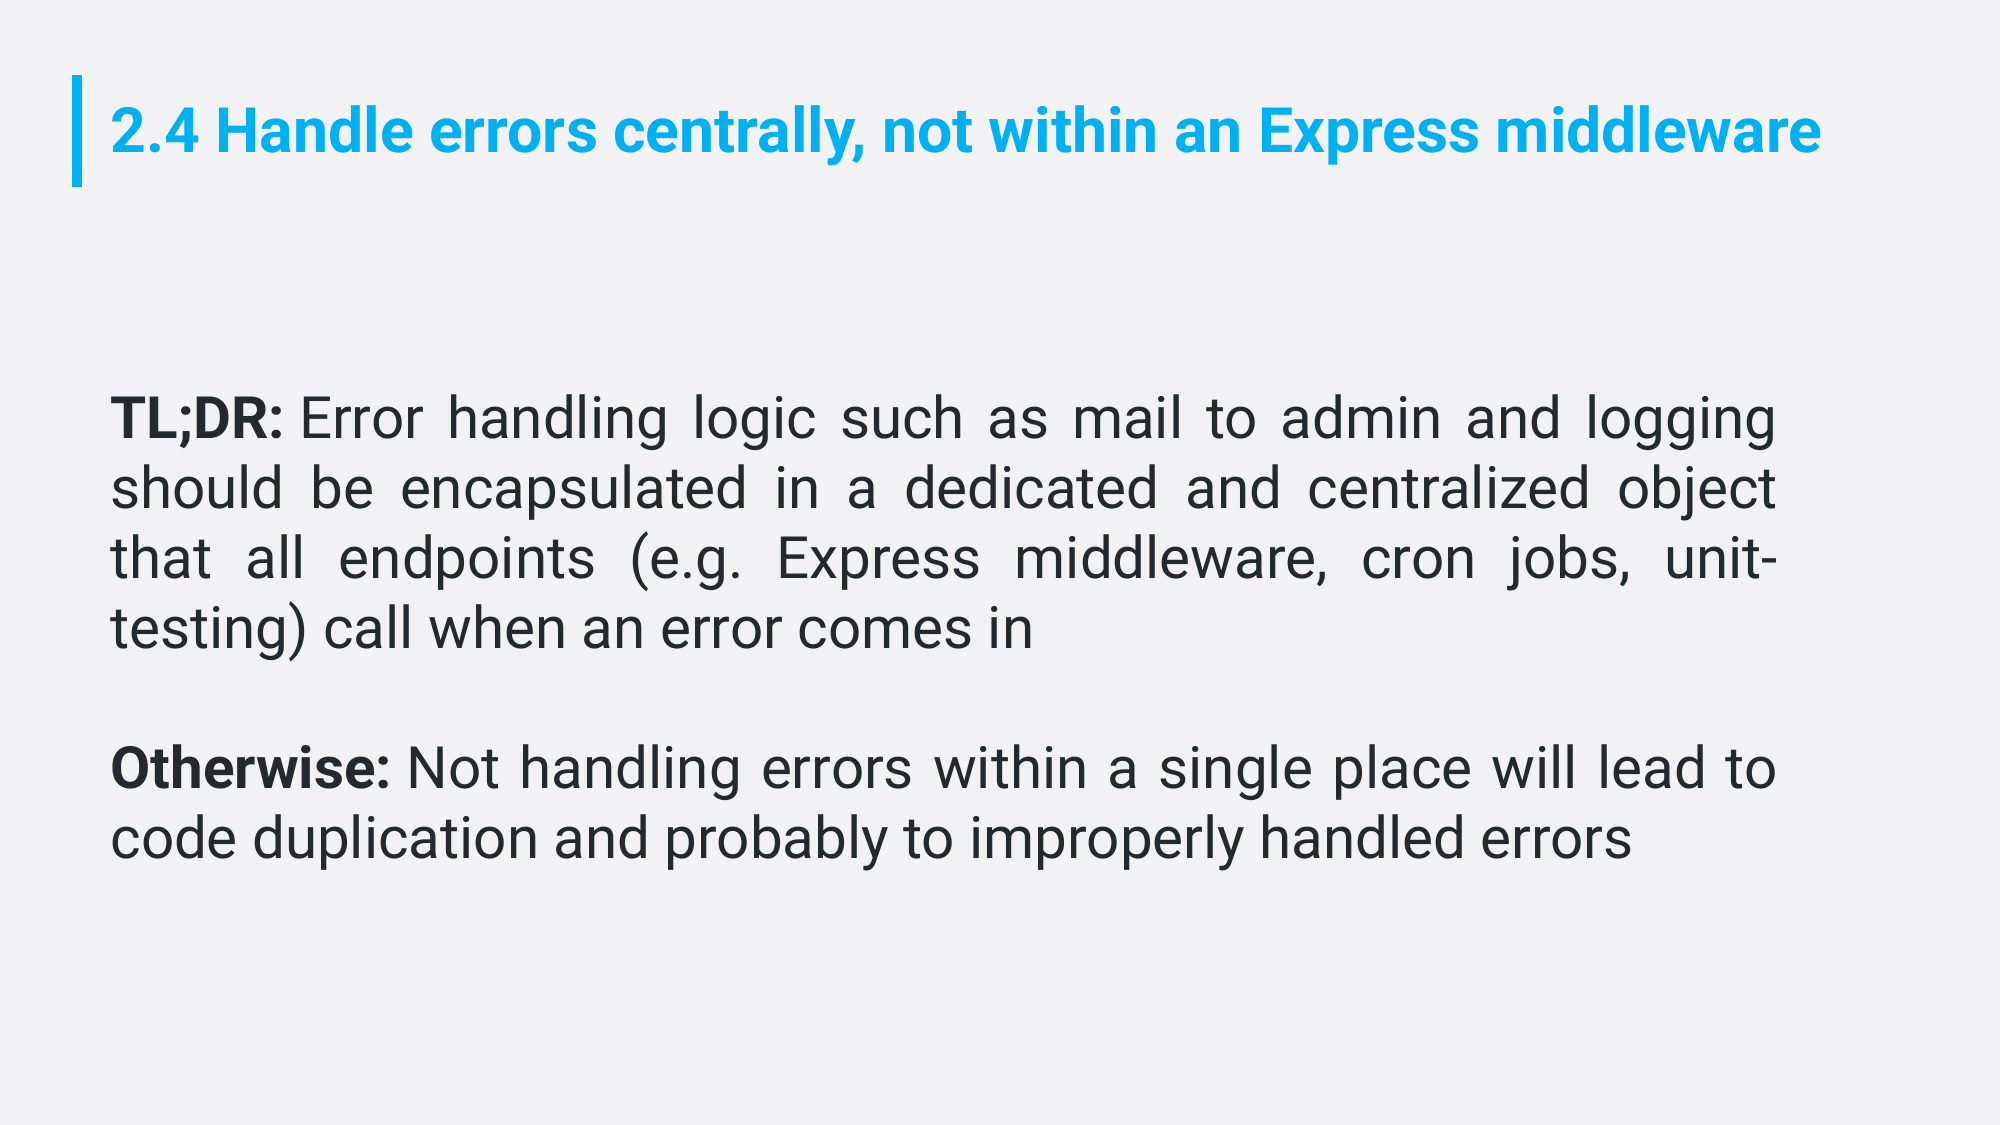

# 2.4 Handle errors centrally, not within an Express middleware
TL;DR: Error handling logic such as mail to admin and logging should be encapsulated in a dedicated and centralized object that all endpoints (e.g. Express middleware, cron jobs, unit-testing) call when an error comes in

Otherwise: Not handling errors within a single place will lead to code duplication and probably to improperly handled errors